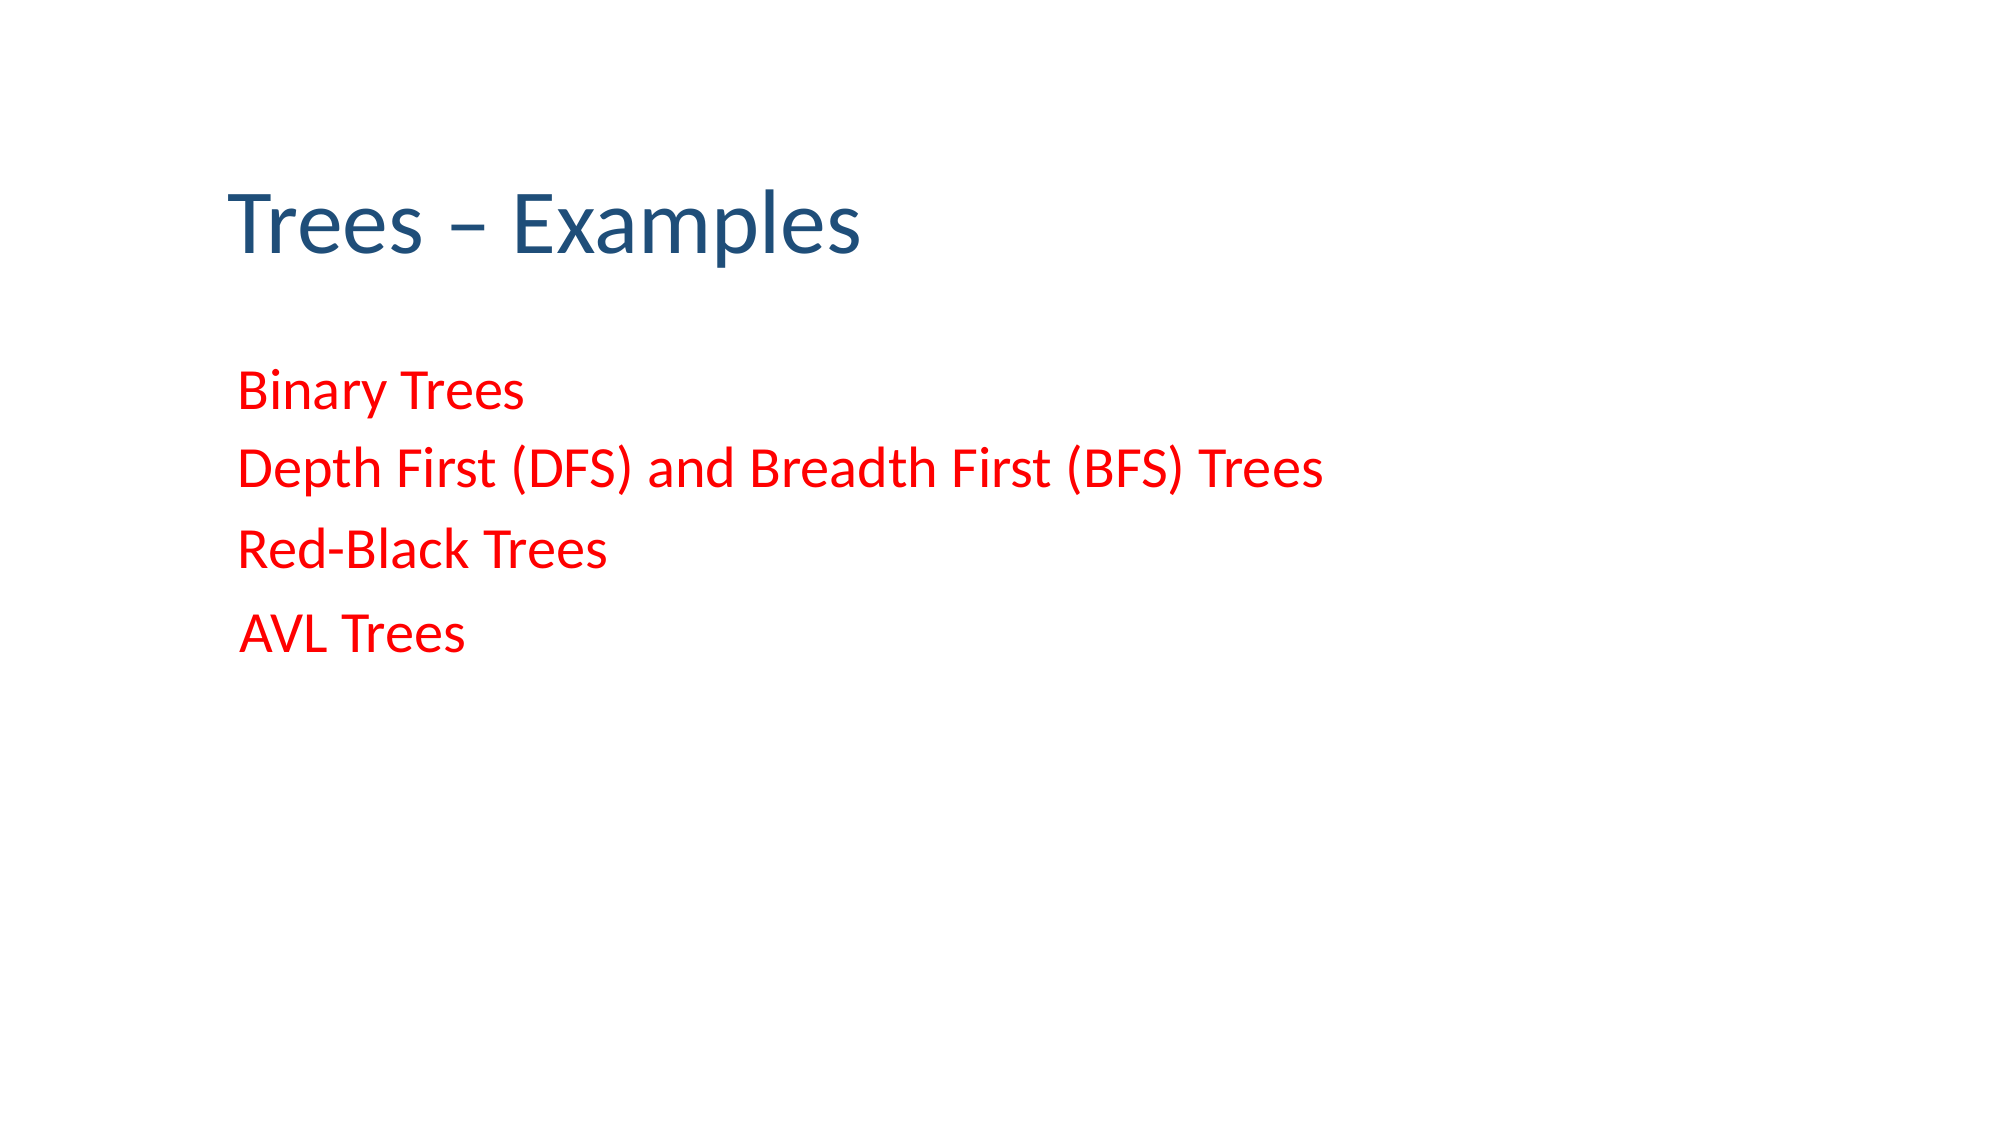

# Trees – Examples
Binary Trees
Depth First (DFS) and Breadth First (BFS) Trees
Red-Black Trees
AVL Trees